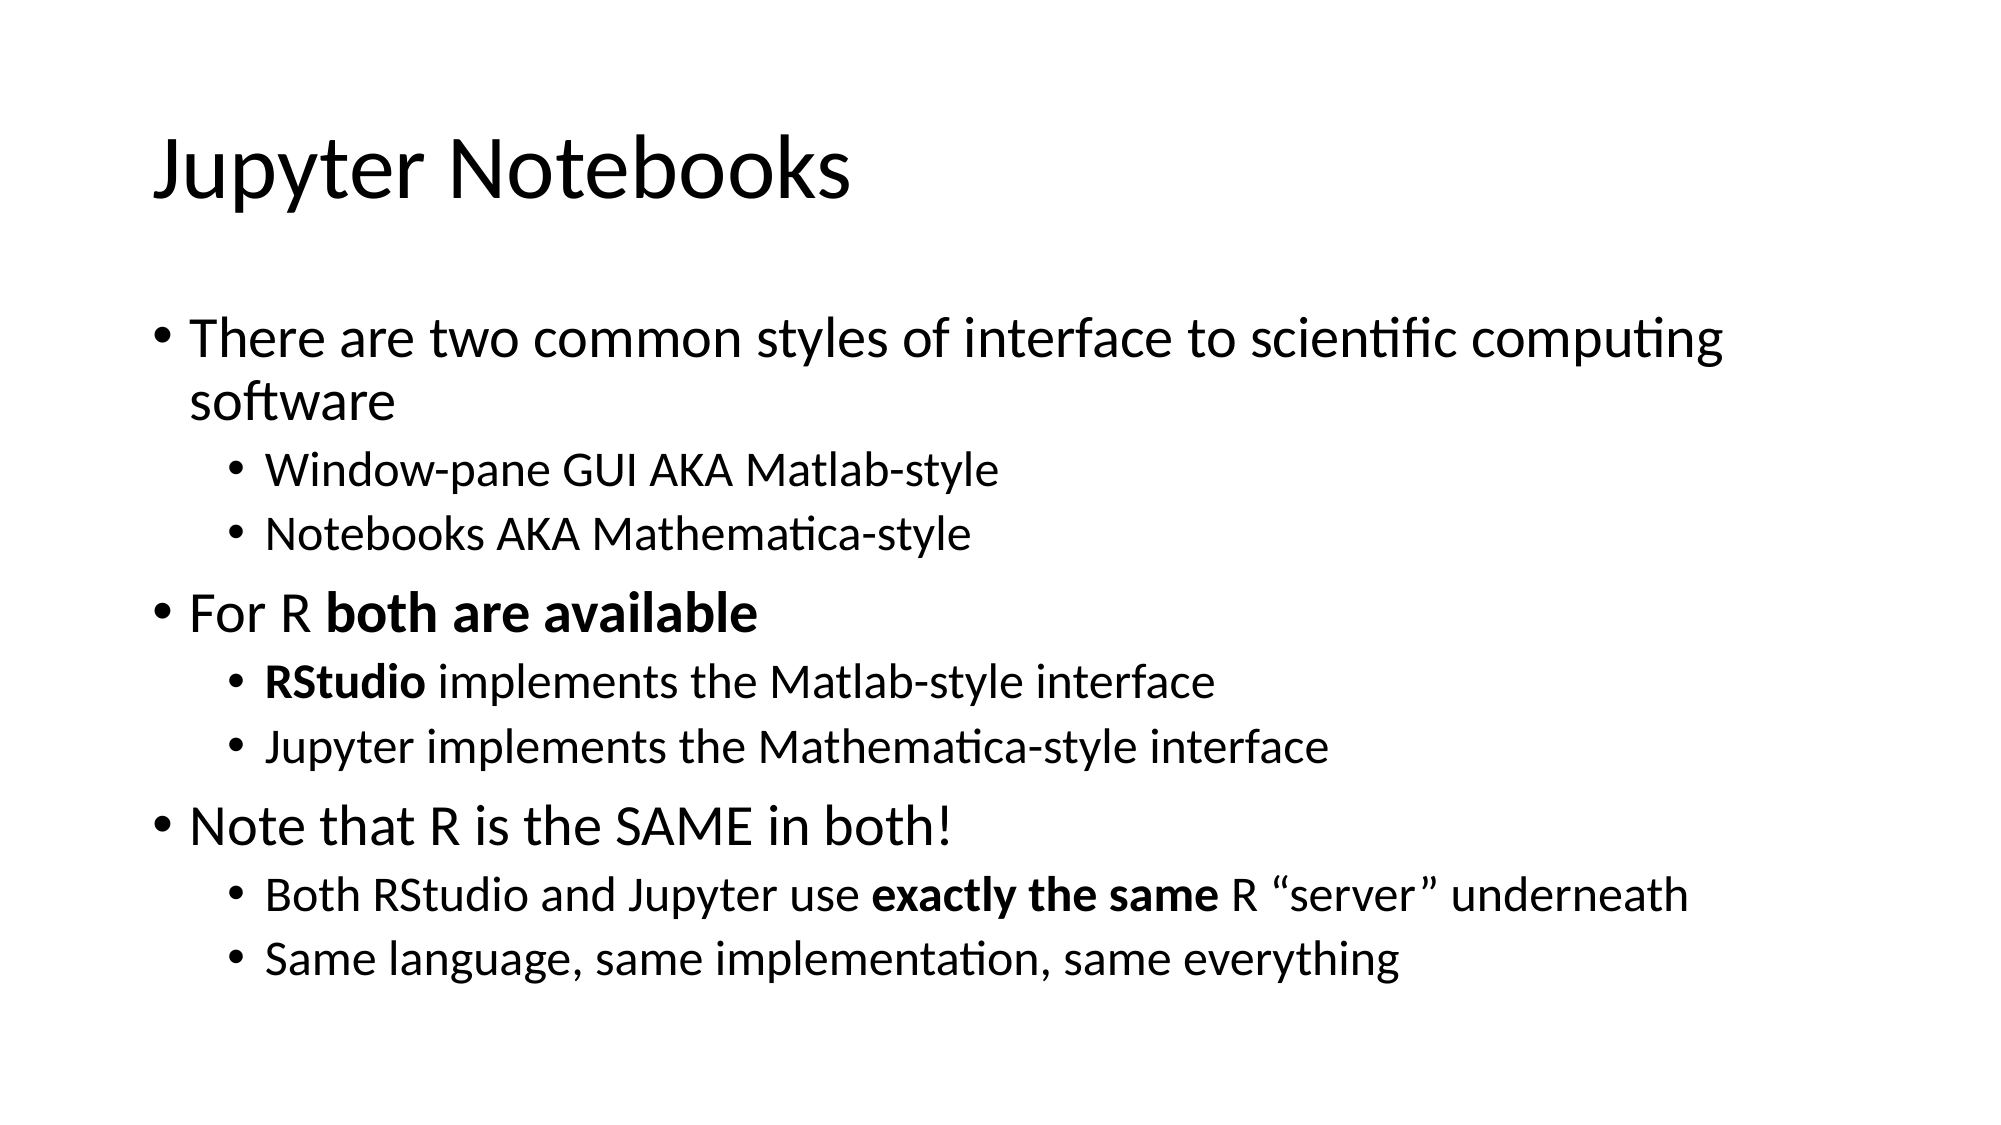

# Jupyter Notebooks
There are two common styles of interface to scientific computing software
Window-pane GUI AKA Matlab-style
Notebooks AKA Mathematica-style
For R both are available
RStudio implements the Matlab-style interface
Jupyter implements the Mathematica-style interface
Note that R is the SAME in both!
Both RStudio and Jupyter use exactly the same R “server” underneath
Same language, same implementation, same everything